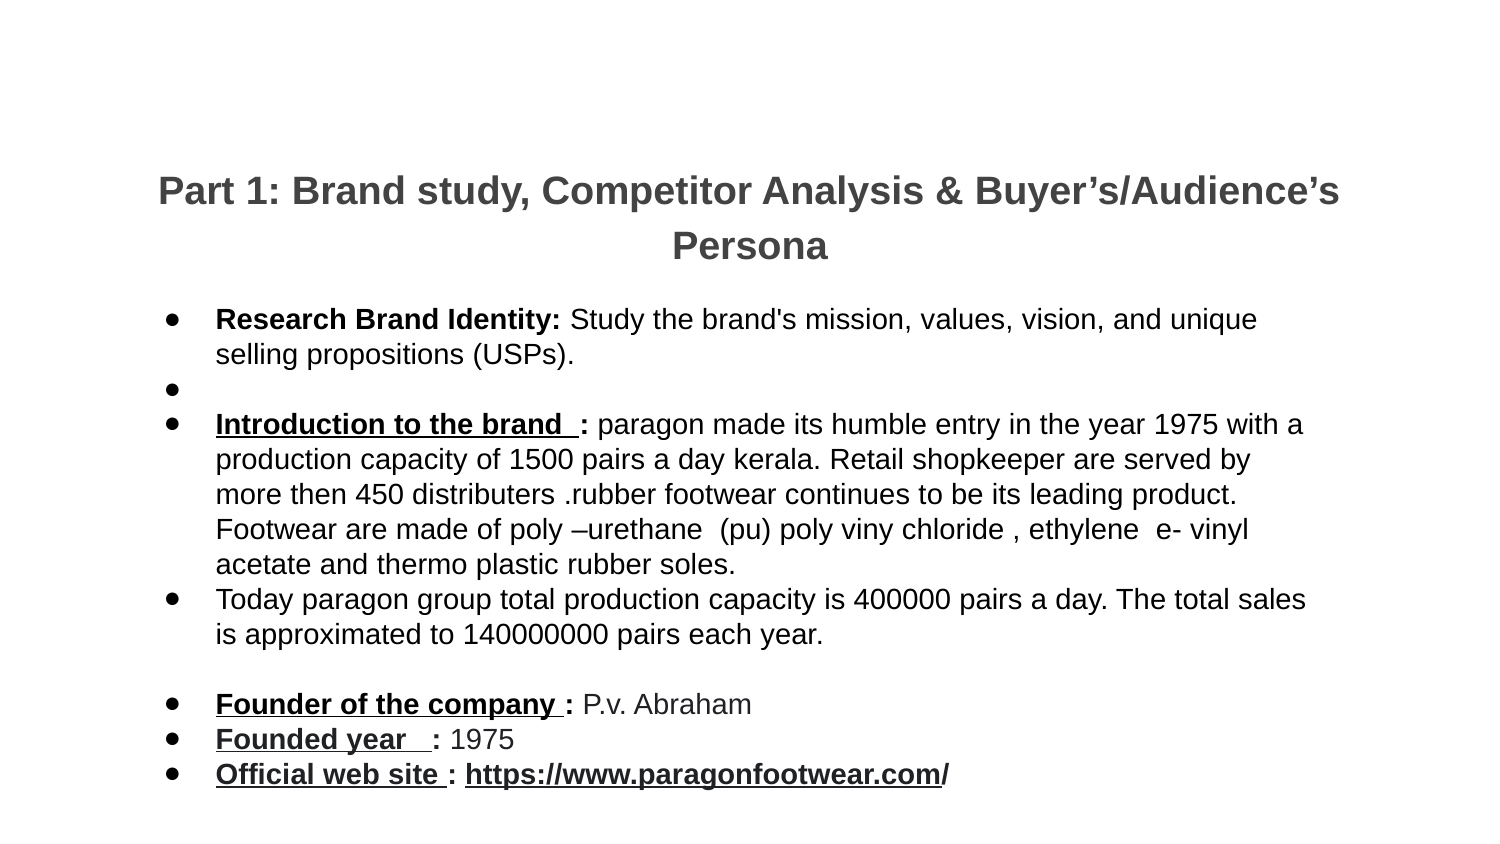

Part 1: Brand study, Competitor Analysis & Buyer’s/Audience’s Persona
Research Brand Identity: Study the brand's mission, values, vision, and unique selling propositions (USPs).

Introduction to the brand  : paragon made its humble entry in the year 1975 with a production capacity of 1500 pairs a day kerala. Retail shopkeeper are served by more then 450 distributers .rubber footwear continues to be its leading product. Footwear are made of poly –urethane  (pu) poly viny chloride , ethylene  e- vinyl acetate and thermo plastic rubber soles.
Today paragon group total production capacity is 400000 pairs a day. The total sales is approximated to 140000000 pairs each year.

Founder of the company : P.v. Abraham
Founded year   : 1975
Official web site : https://www.paragonfootwear.com/